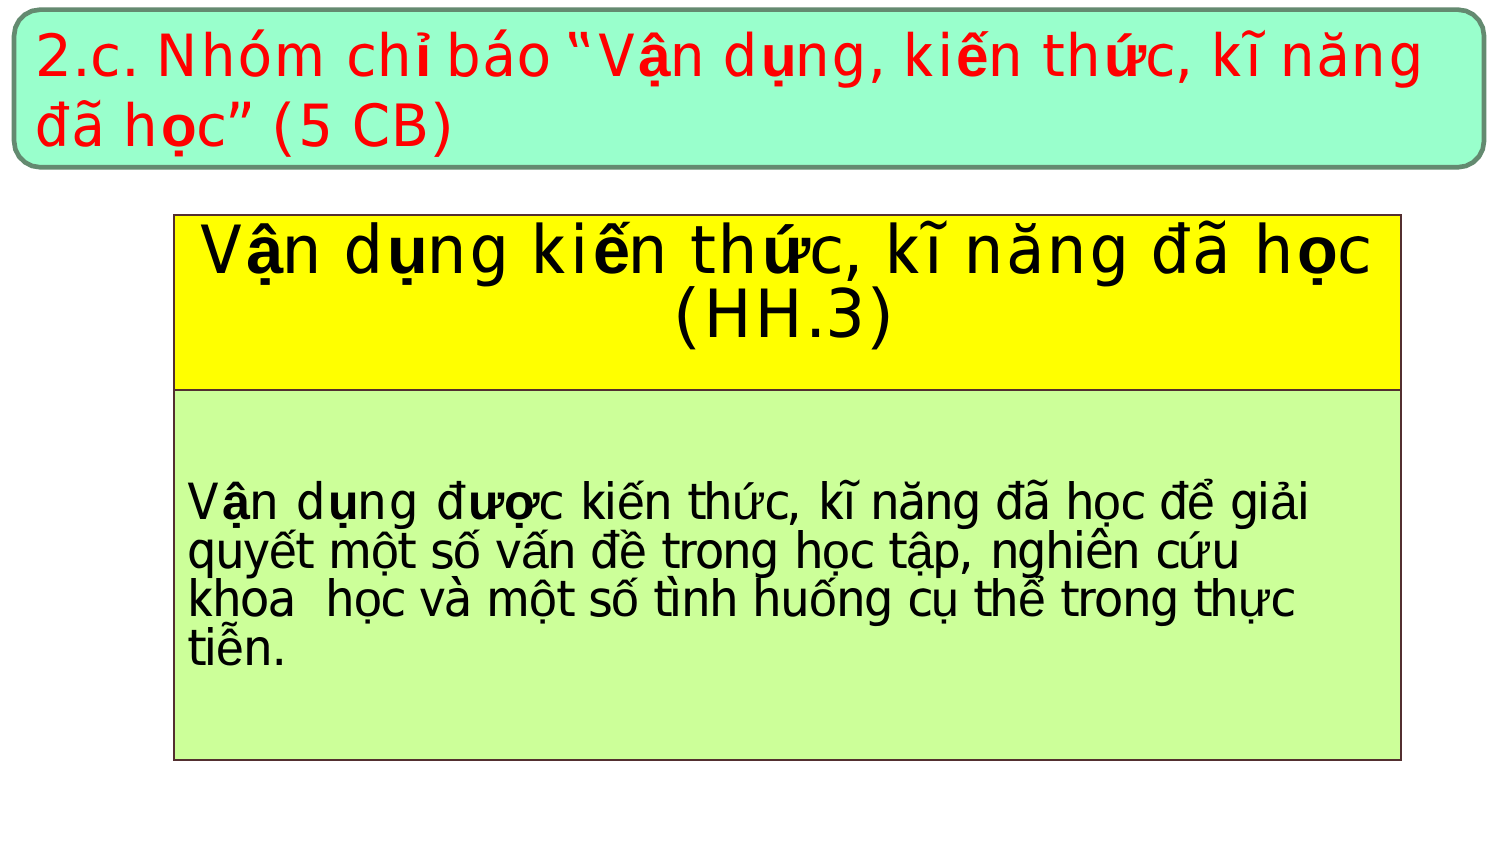

# 2.c. Nhóm chỉ báo “Vận dụng, kiến thức, kĩ năng  đã học” (5 CB)
| Vận dụng kiến thức, kĩ năng đã học (HH.3) |
| --- |
| Vận dụng được kiến thức, kĩ năng đã học để giải quyết một số vấn đề trong học tập, nghiên cứu khoa học và một số tình huống cụ thể trong thực tiễn. |